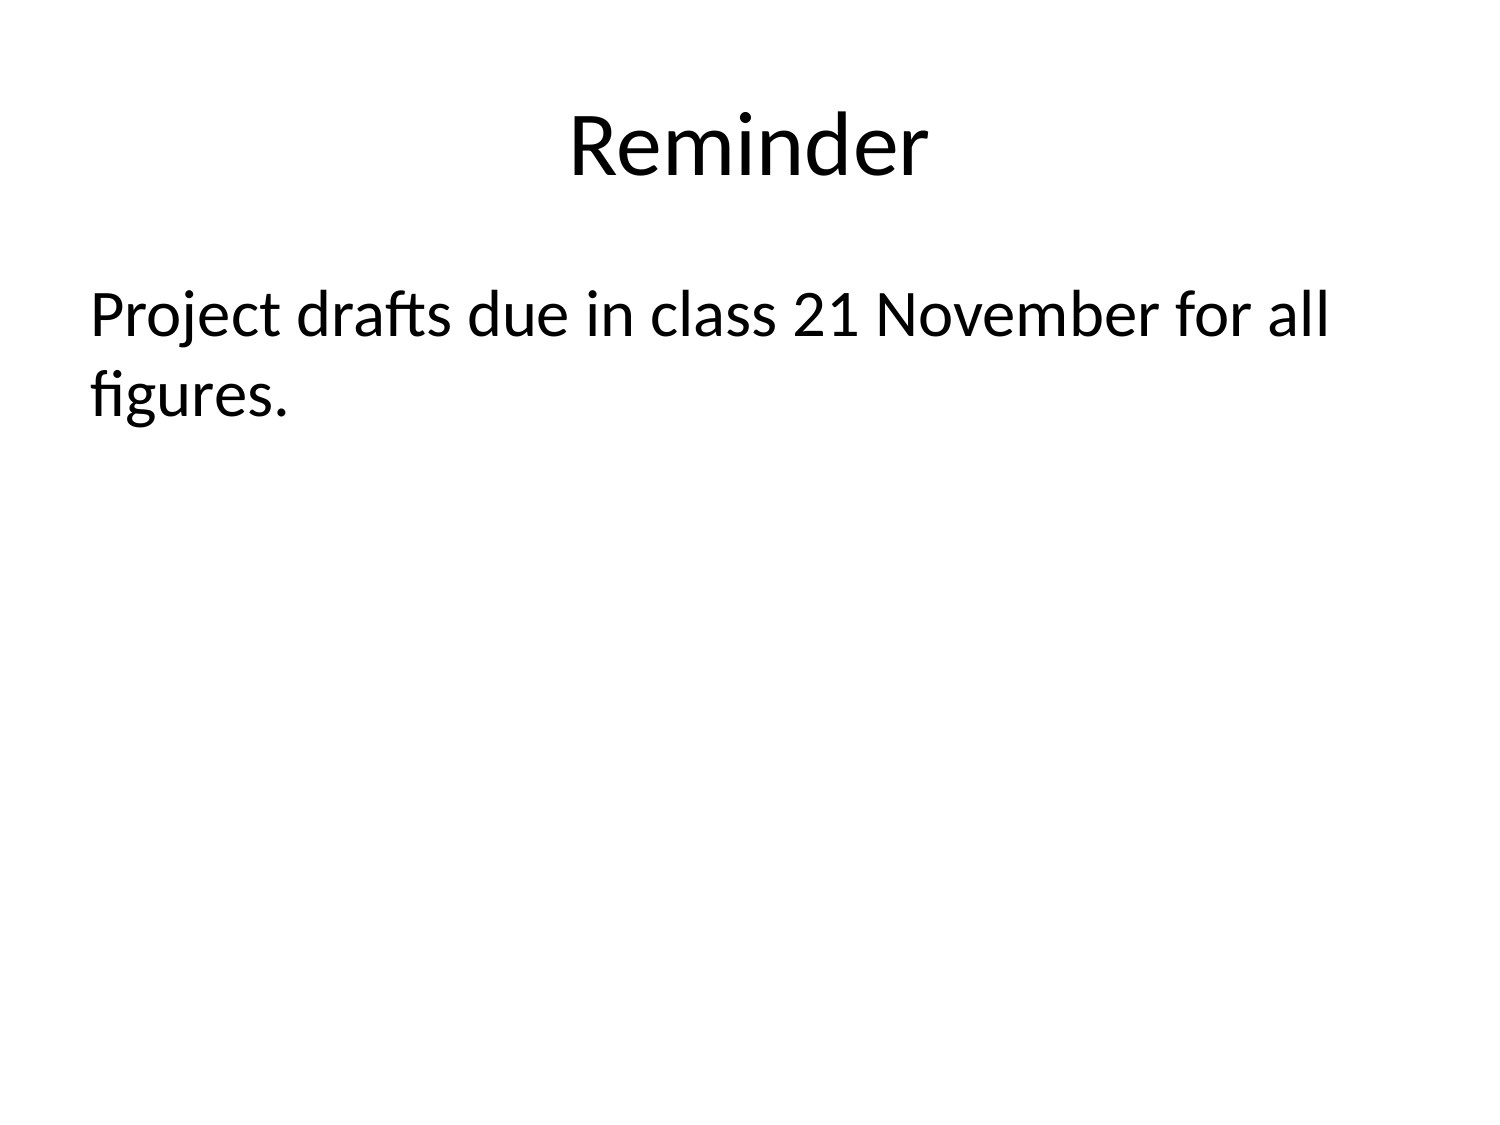

# Reminder
Project drafts due in class 21 November for all figures.